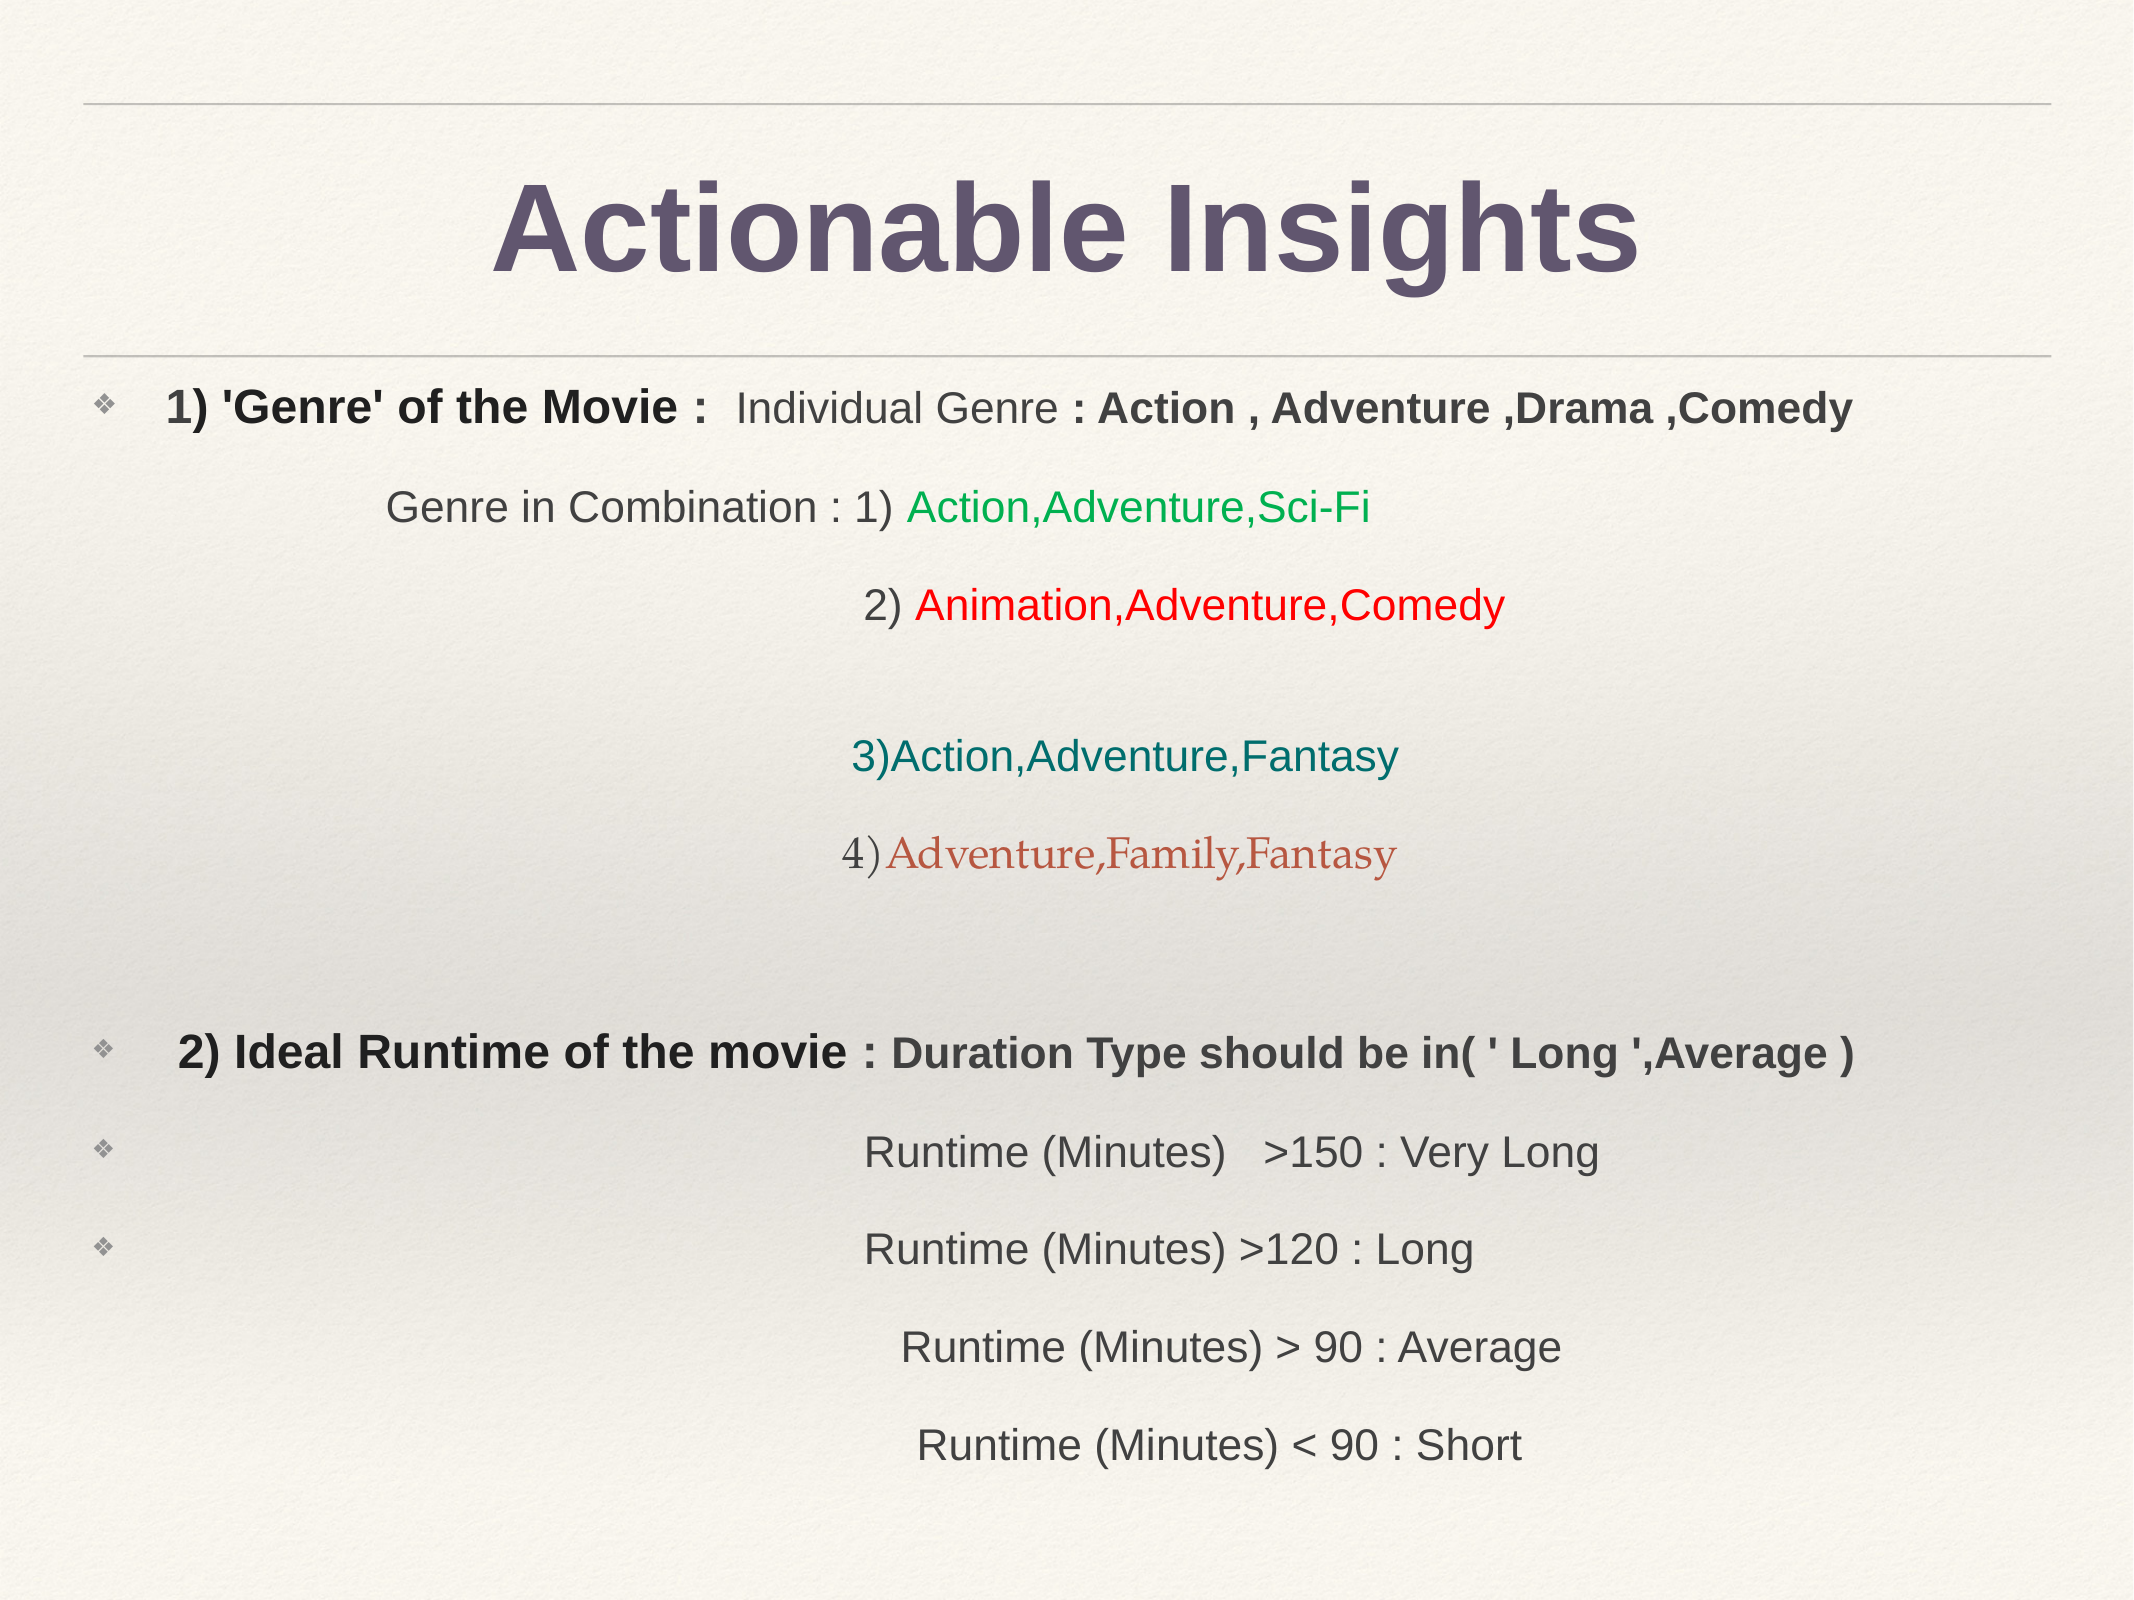

# Actionable Insights
1) 'Genre' of the Movie :  Individual Genre : Action , Adventure ,Drama ,Comedy
                        Genre in Combination : 1) Action,Adventure,Sci-Fi
                                                               2) Animation,Adventure,Comedy
                                                              3)Action,Adventure,Fantasy
              4)Adventure,Family,Fantasy

 2) Ideal Runtime of the movie : Duration Type should be in( ' Long ',Average )
                                                         Runtime (Minutes)   >150 : Very Long
                                                         Runtime (Minutes) >120 : Long
                           Runtime (Minutes) > 90 : Average
                         Runtime (Minutes) < 90 : Short